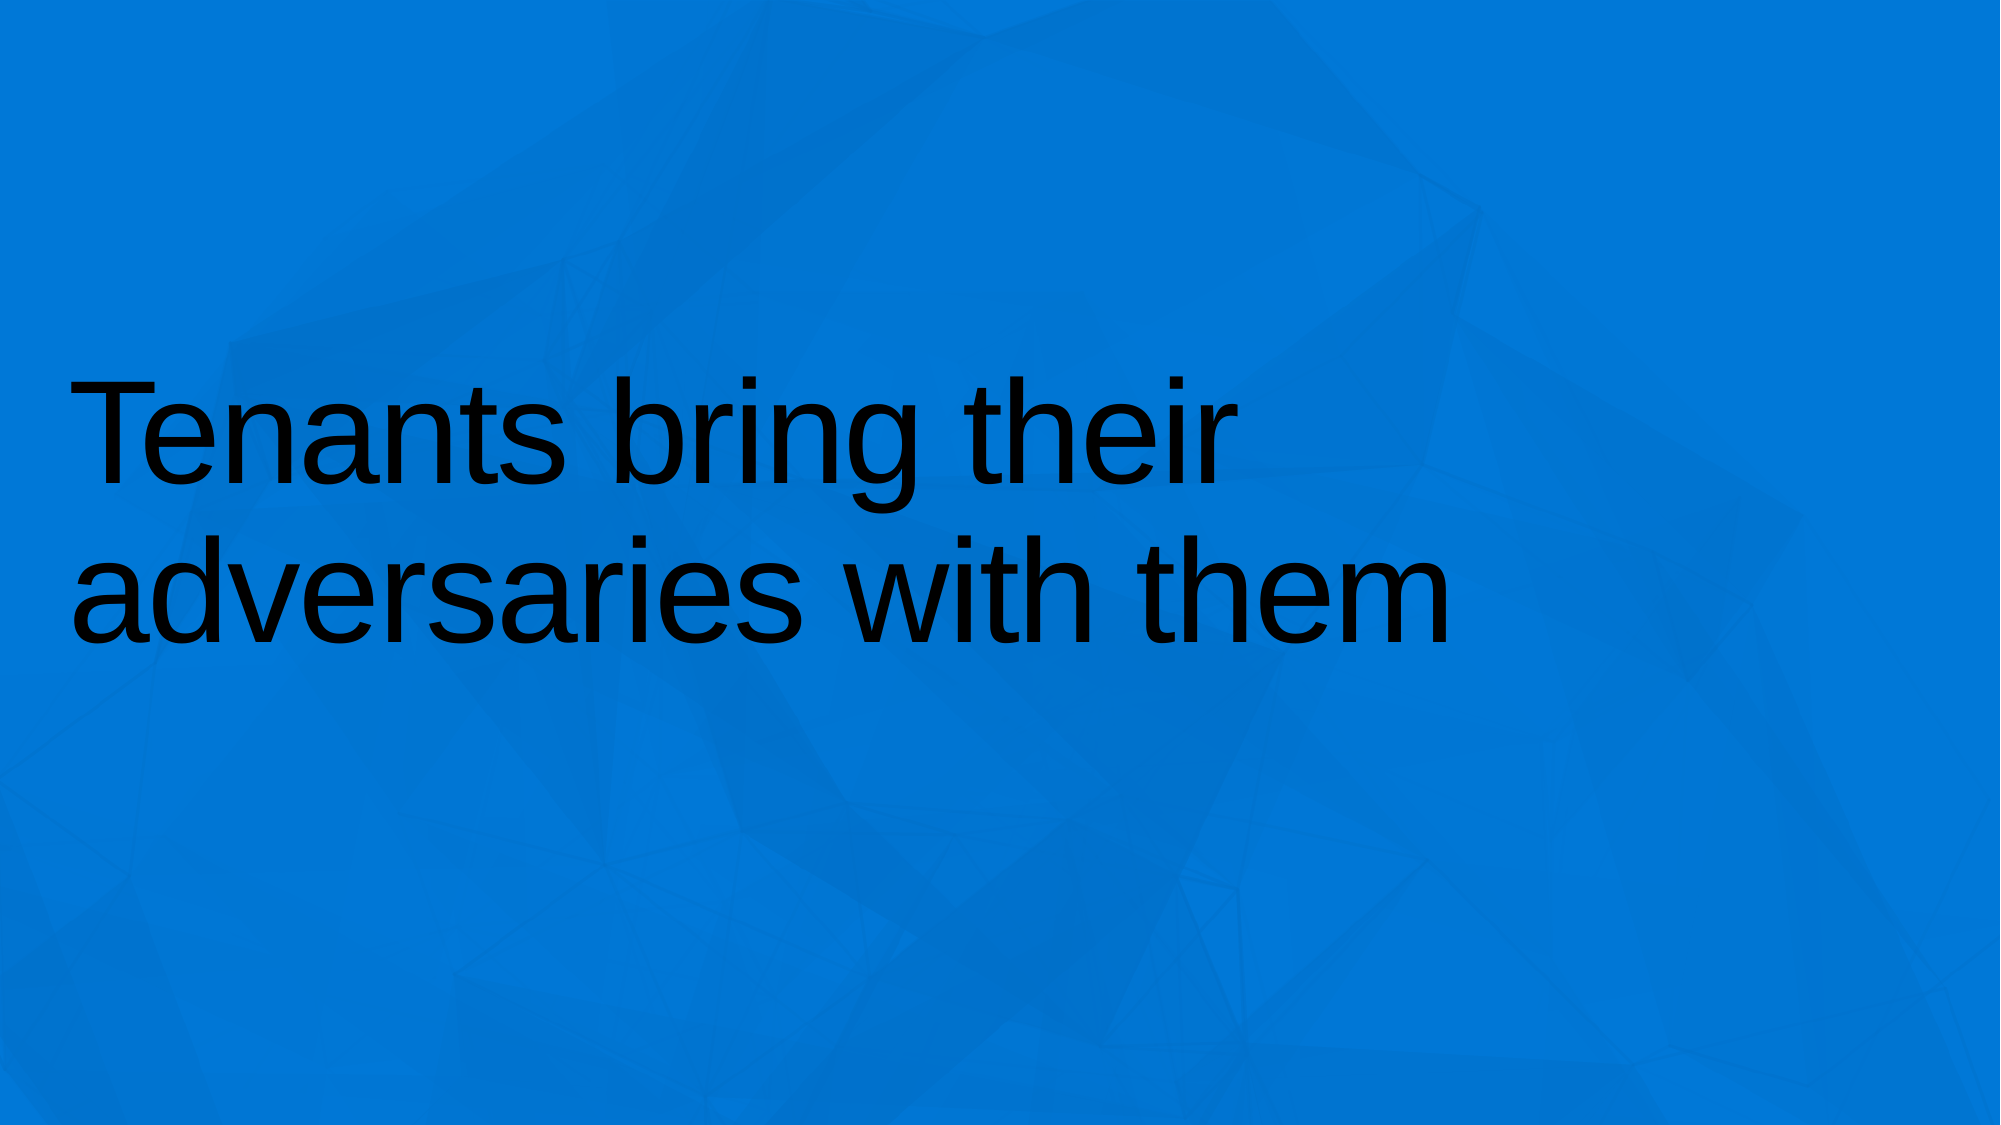

# Tenants bring their adversaries with them